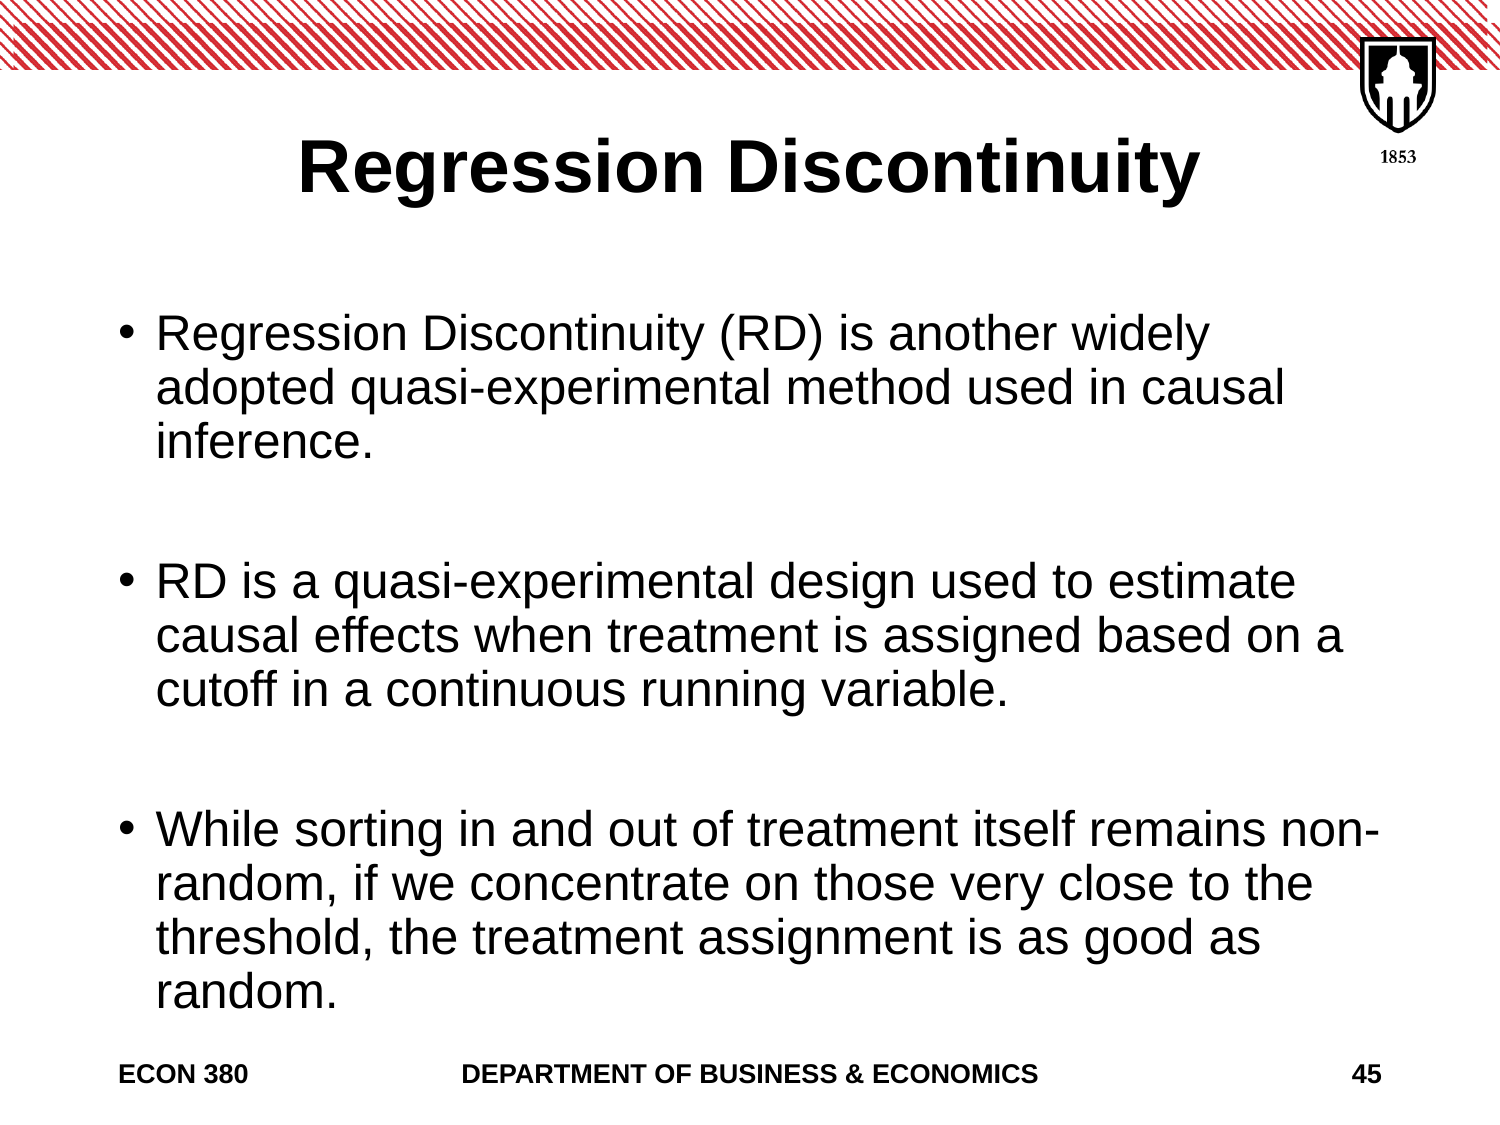

# Regression Discontinuity
Regression Discontinuity (RD) is another widely adopted quasi-experimental method used in causal inference.

RD is a quasi-experimental design used to estimate causal effects when treatment is assigned based on a cutoff in a continuous running variable.

While sorting in and out of treatment itself remains non-random, if we concentrate on those very close to the threshold, the treatment assignment is as good as random.
ECON 380
DEPARTMENT OF BUSINESS & ECONOMICS
45